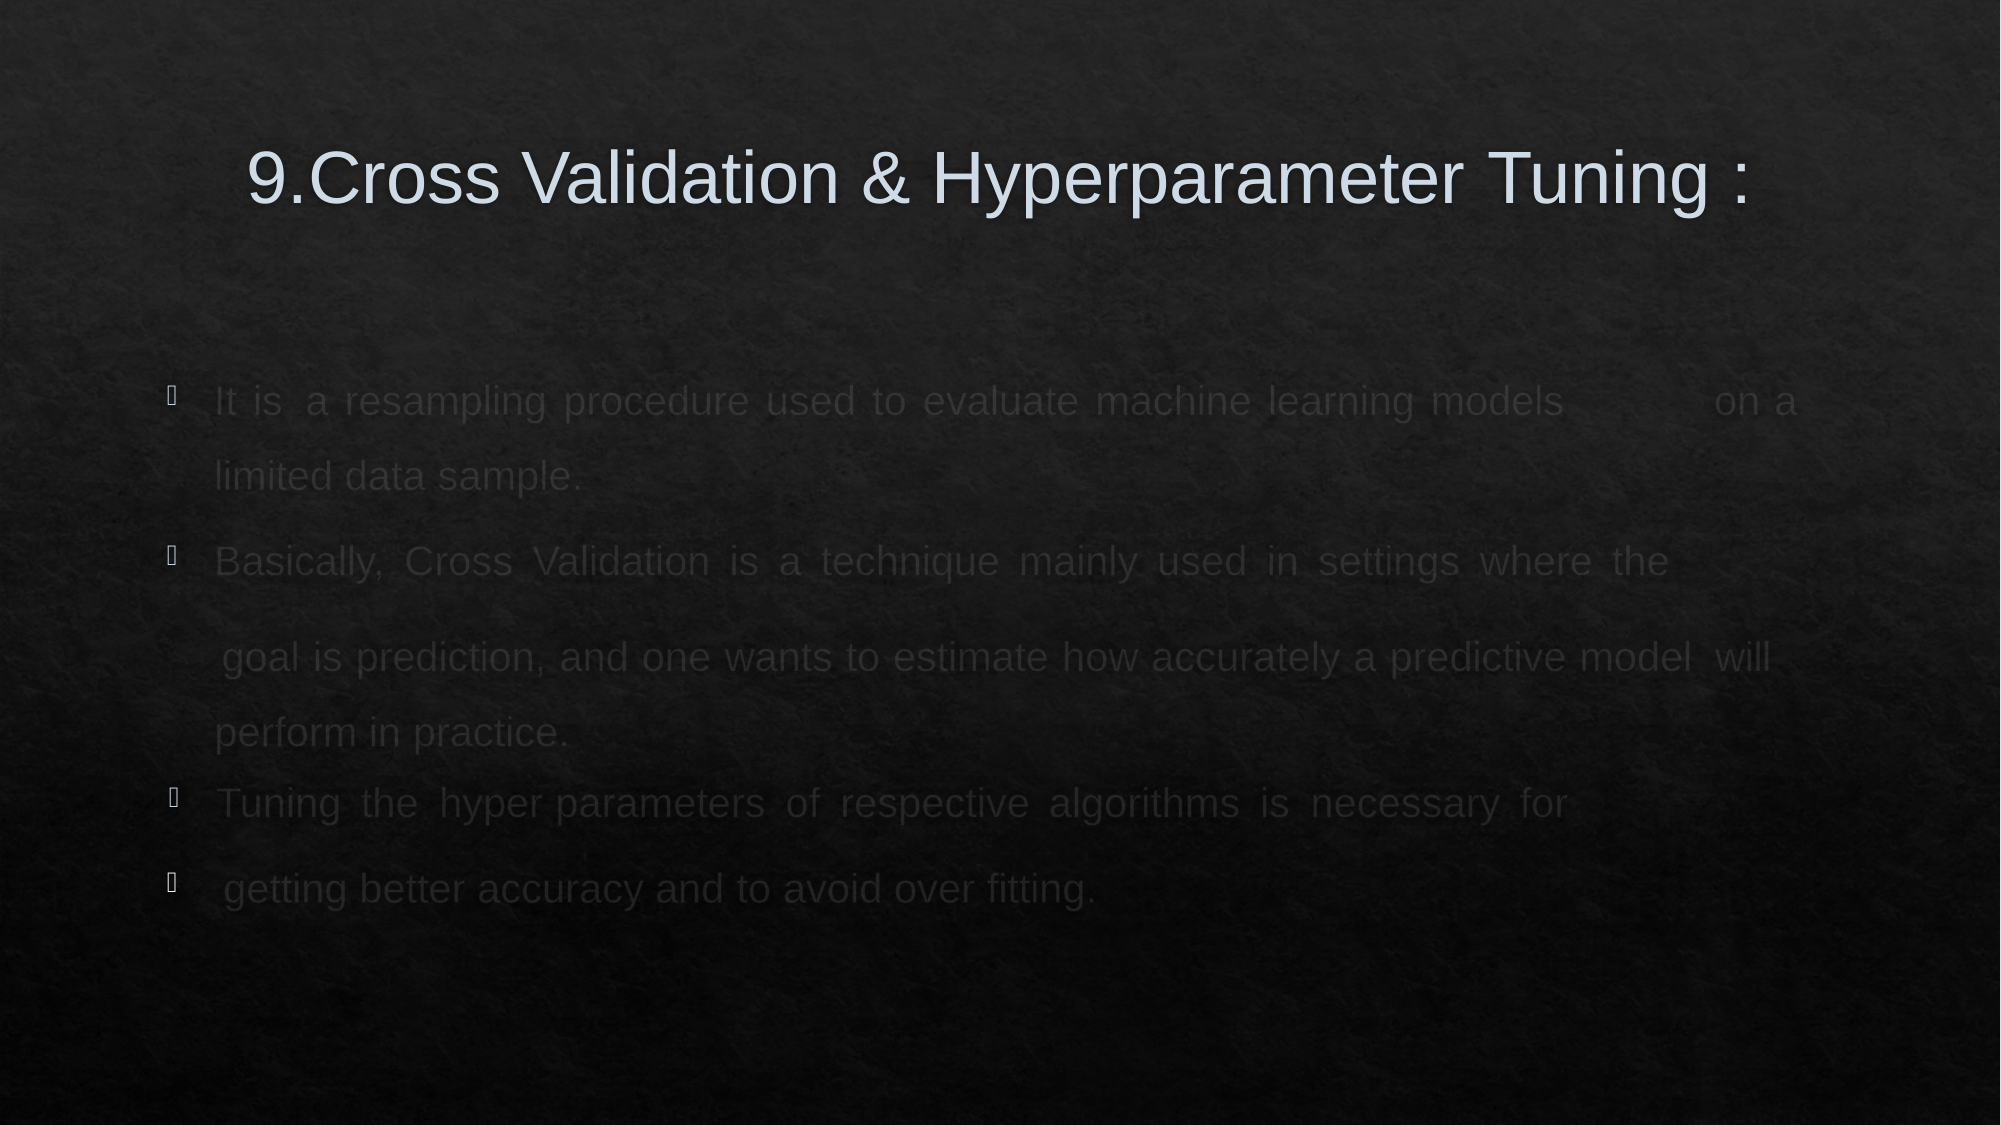

# 9.Cross Validation & Hyperparameter Tuning :
It is a resampling procedure used to evaluate machine learning models	on a  limited data sample.
Basically, Cross Validation is a technique mainly used in settings where the
     goal is prediction, and one wants to estimate how accurately a predictive model  will         perform in practice.
Tuning the hyper parameters of respective algorithms is necessary for
getting better accuracy and to avoid over fitting.